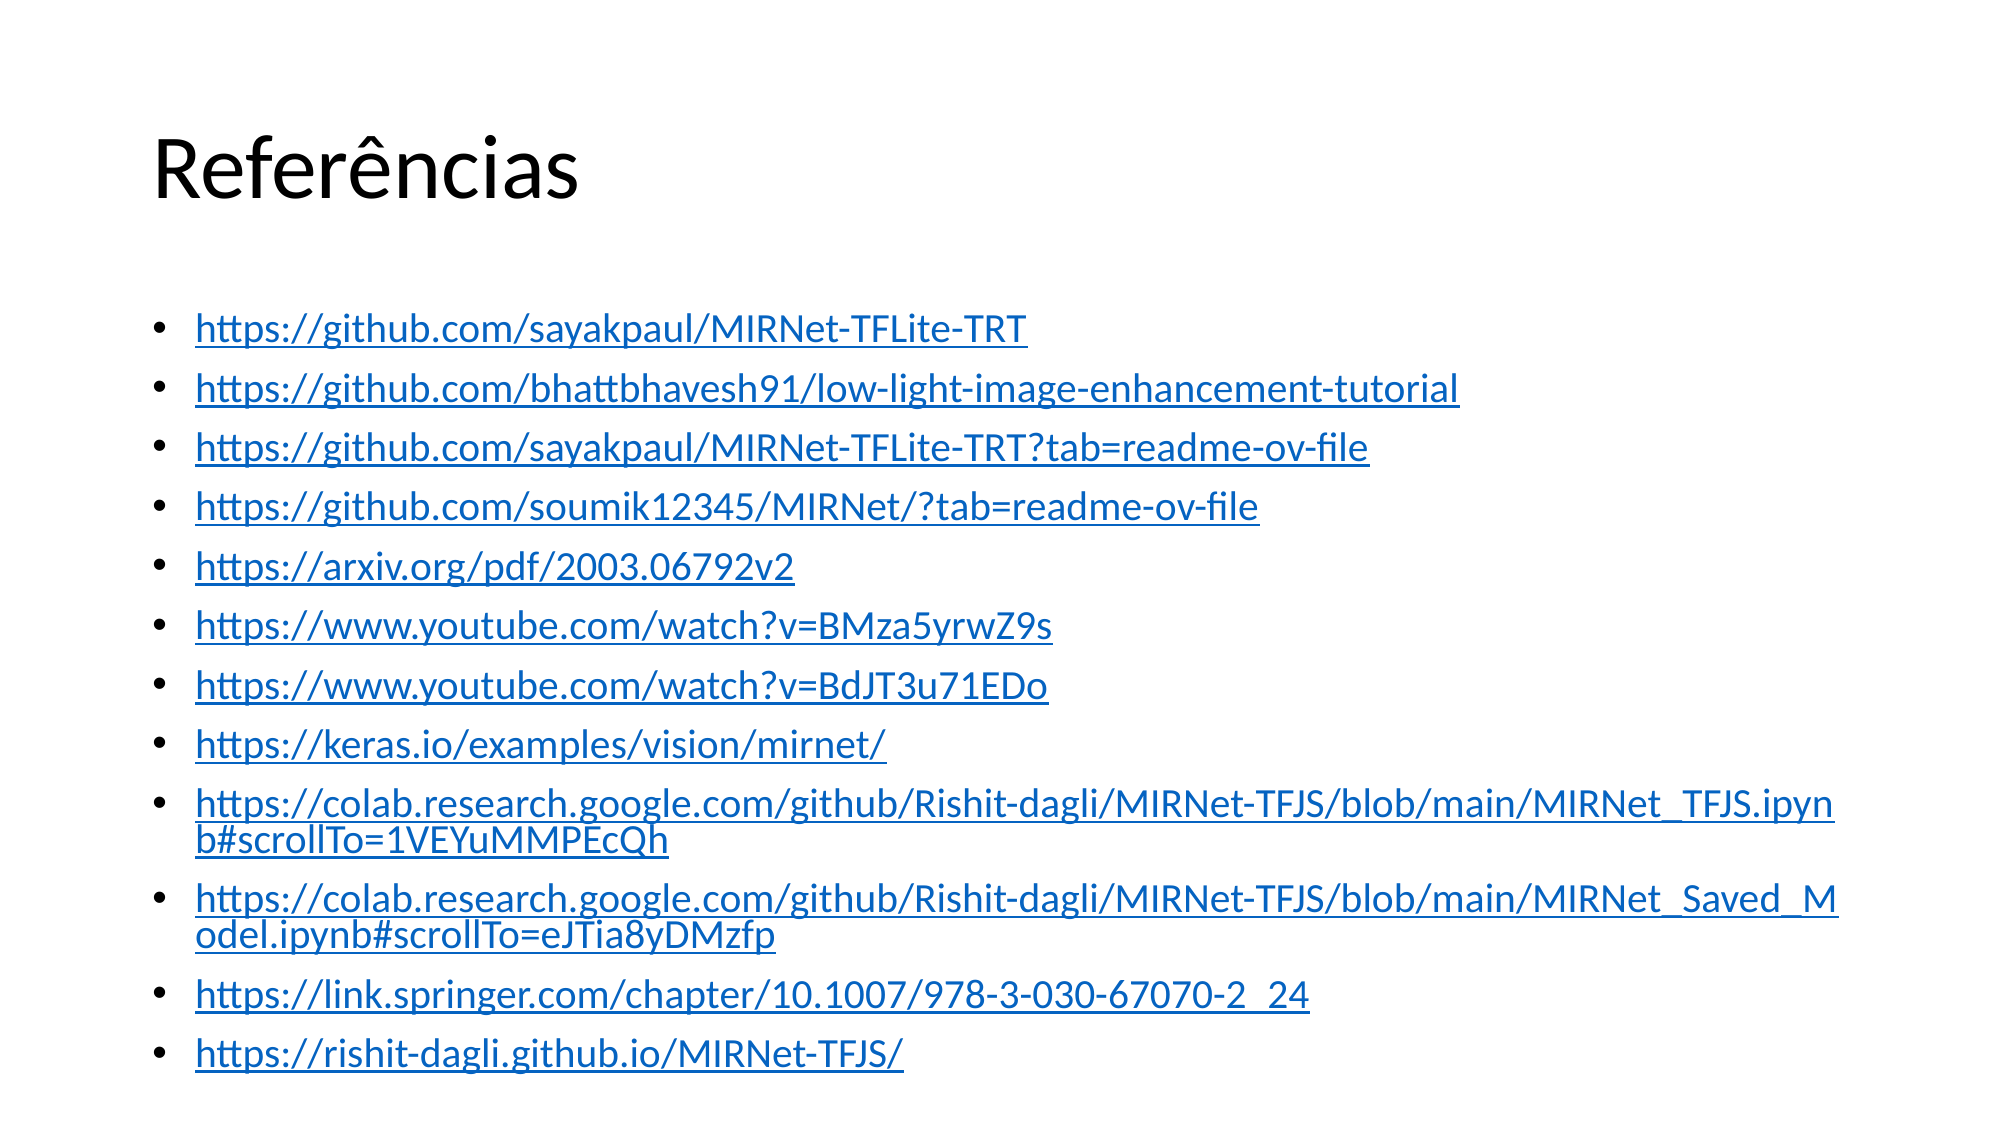

# Referências
https://github.com/sayakpaul/MIRNet-TFLite-TRT
https://github.com/bhattbhavesh91/low-light-image-enhancement-tutorial
https://github.com/sayakpaul/MIRNet-TFLite-TRT?tab=readme-ov-file
https://github.com/soumik12345/MIRNet/?tab=readme-ov-file
https://arxiv.org/pdf/2003.06792v2
https://www.youtube.com/watch?v=BMza5yrwZ9s
https://www.youtube.com/watch?v=BdJT3u71EDo
https://keras.io/examples/vision/mirnet/
https://colab.research.google.com/github/Rishit-dagli/MIRNet-TFJS/blob/main/MIRNet_TFJS.ipynb#scrollTo=1VEYuMMPEcQh
https://colab.research.google.com/github/Rishit-dagli/MIRNet-TFJS/blob/main/MIRNet_Saved_Model.ipynb#scrollTo=eJTia8yDMzfp
https://link.springer.com/chapter/10.1007/978-3-030-67070-2_24
https://rishit-dagli.github.io/MIRNet-TFJS/